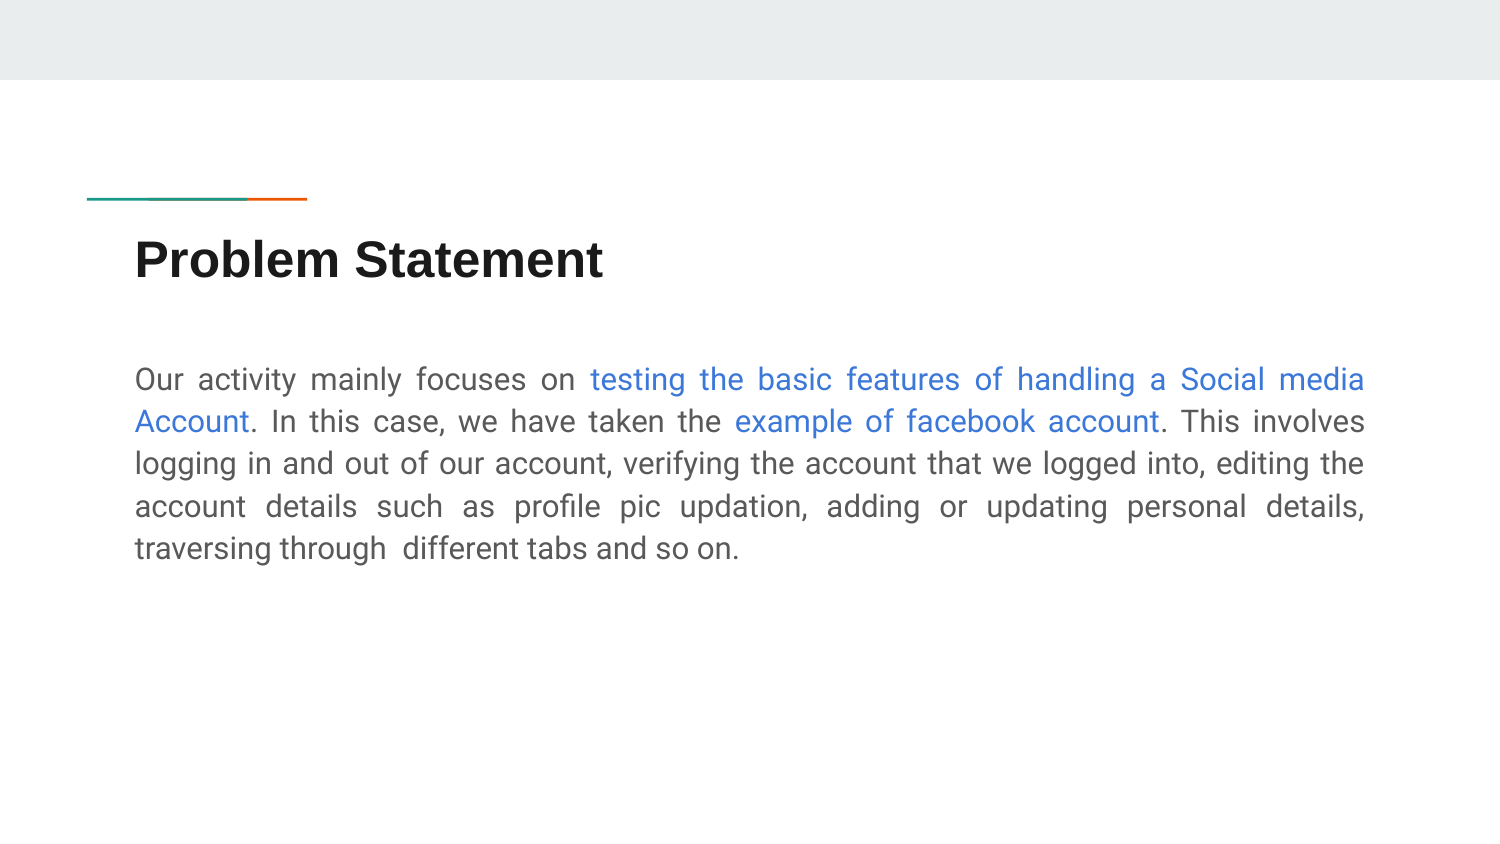

# Problem Statement
Our activity mainly focuses on testing the basic features of handling a Social media Account. In this case, we have taken the example of facebook account. This involves logging in and out of our account, verifying the account that we logged into, editing the account details such as profile pic updation, adding or updating personal details, traversing through  different tabs and so on.